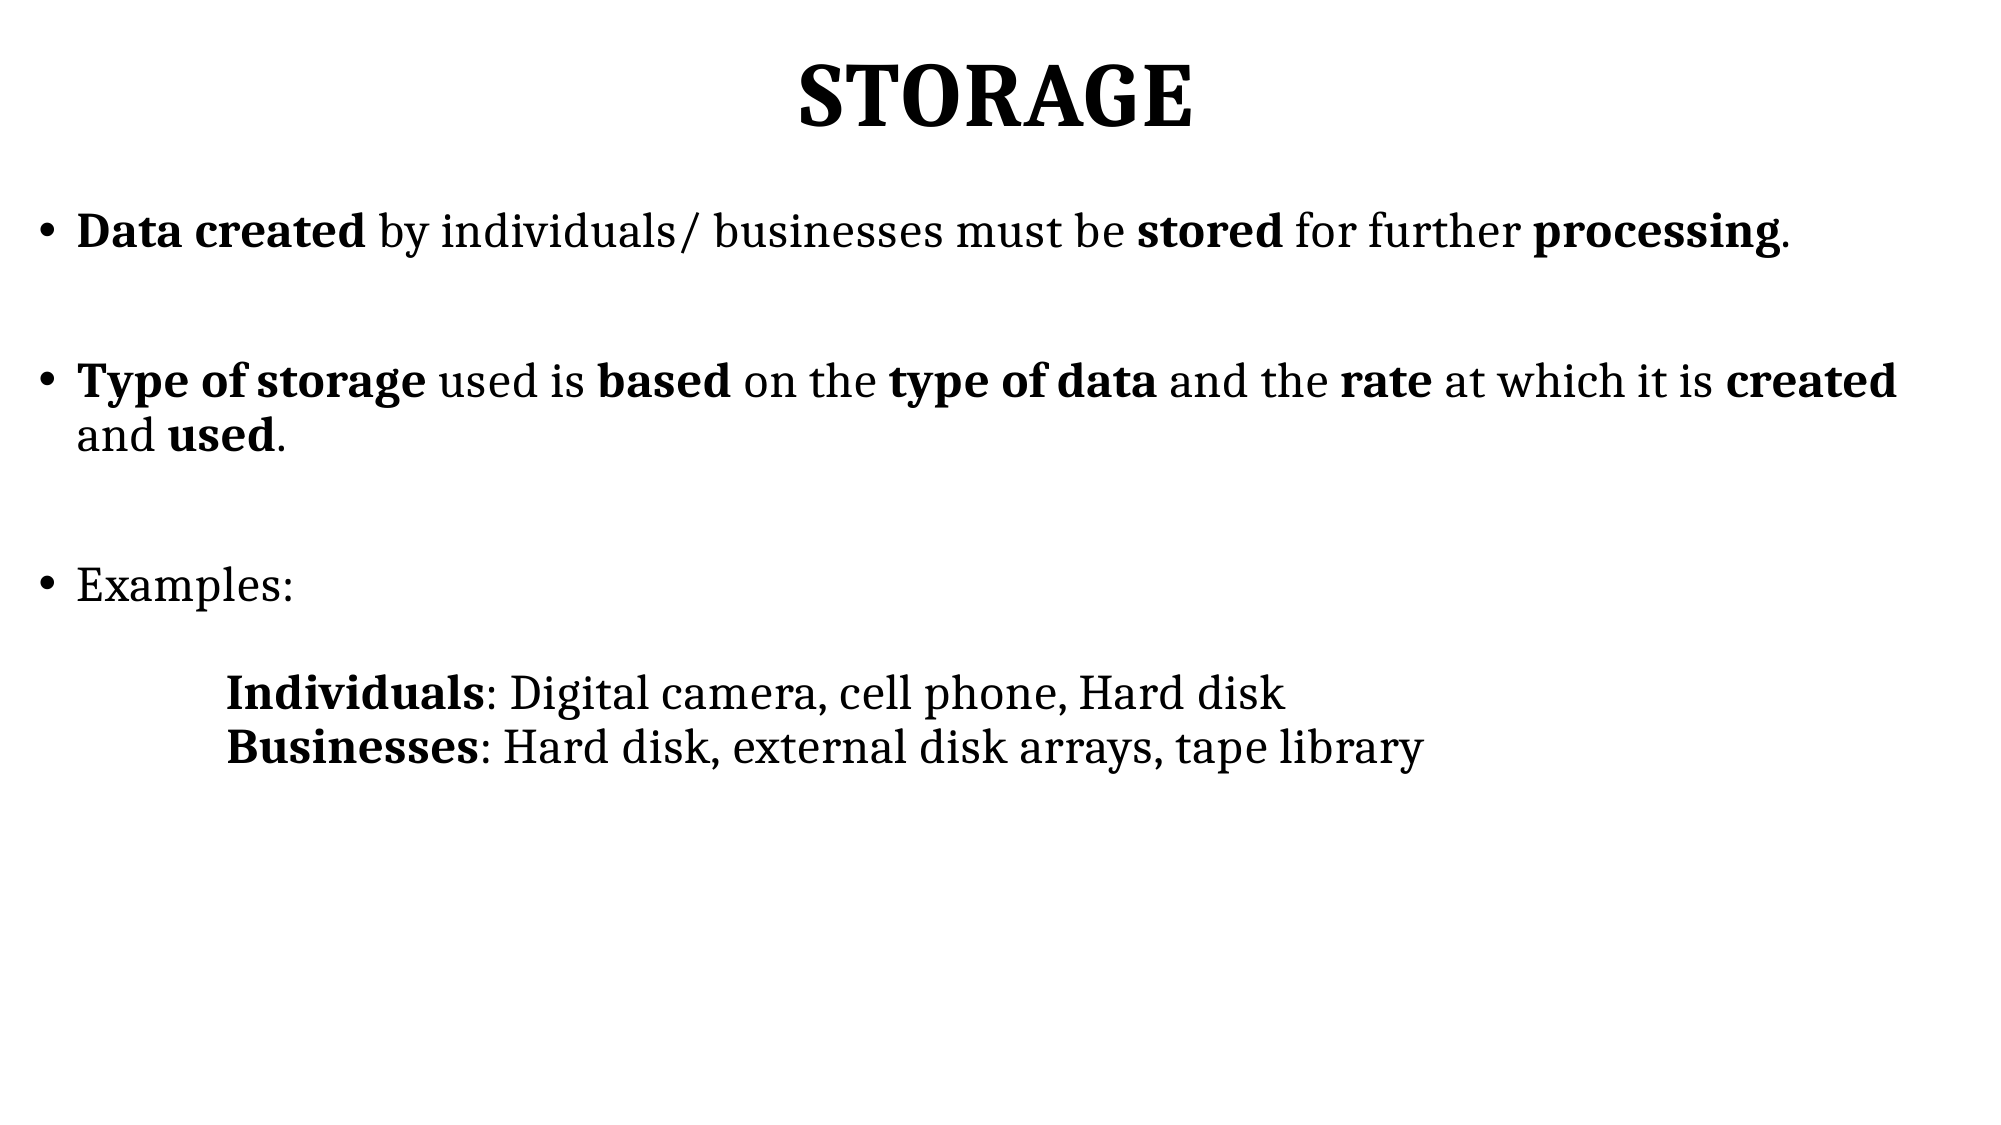

# STORAGE
Data created by individuals/ businesses must be stored for further processing.

Type of storage used is based on the type of data and the rate at which it is created and used.

Examples:
	Individuals: Digital camera, cell phone, Hard disk
	Businesses: Hard disk, external disk arrays, tape library